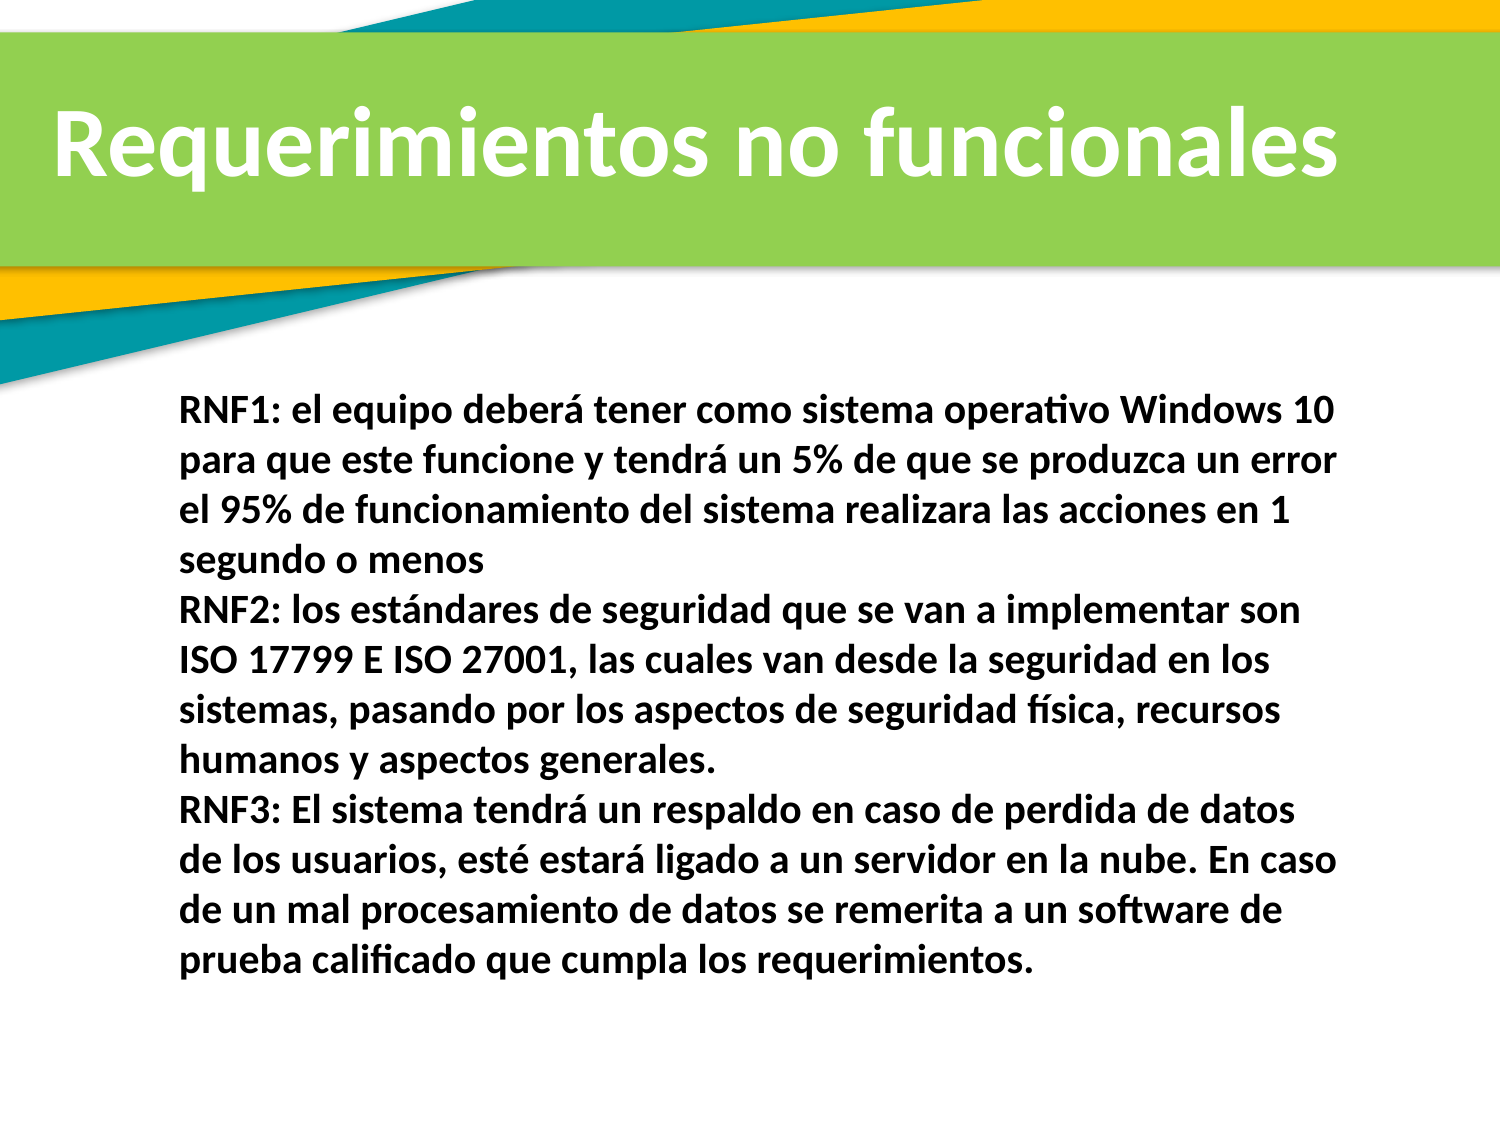

Requerimientos no funcionales
RNF1: el equipo deberá tener como sistema operativo Windows 10 para que este funcione y tendrá un 5% de que se produzca un error el 95% de funcionamiento del sistema realizara las acciones en 1 segundo o menos
RNF2: los estándares de seguridad que se van a implementar son ISO 17799 E ISO 27001, las cuales van desde la seguridad en los sistemas, pasando por los aspectos de seguridad física, recursos humanos y aspectos generales.
RNF3: El sistema tendrá un respaldo en caso de perdida de datos de los usuarios, esté estará ligado a un servidor en la nube. En caso de un mal procesamiento de datos se remerita a un software de prueba calificado que cumpla los requerimientos.